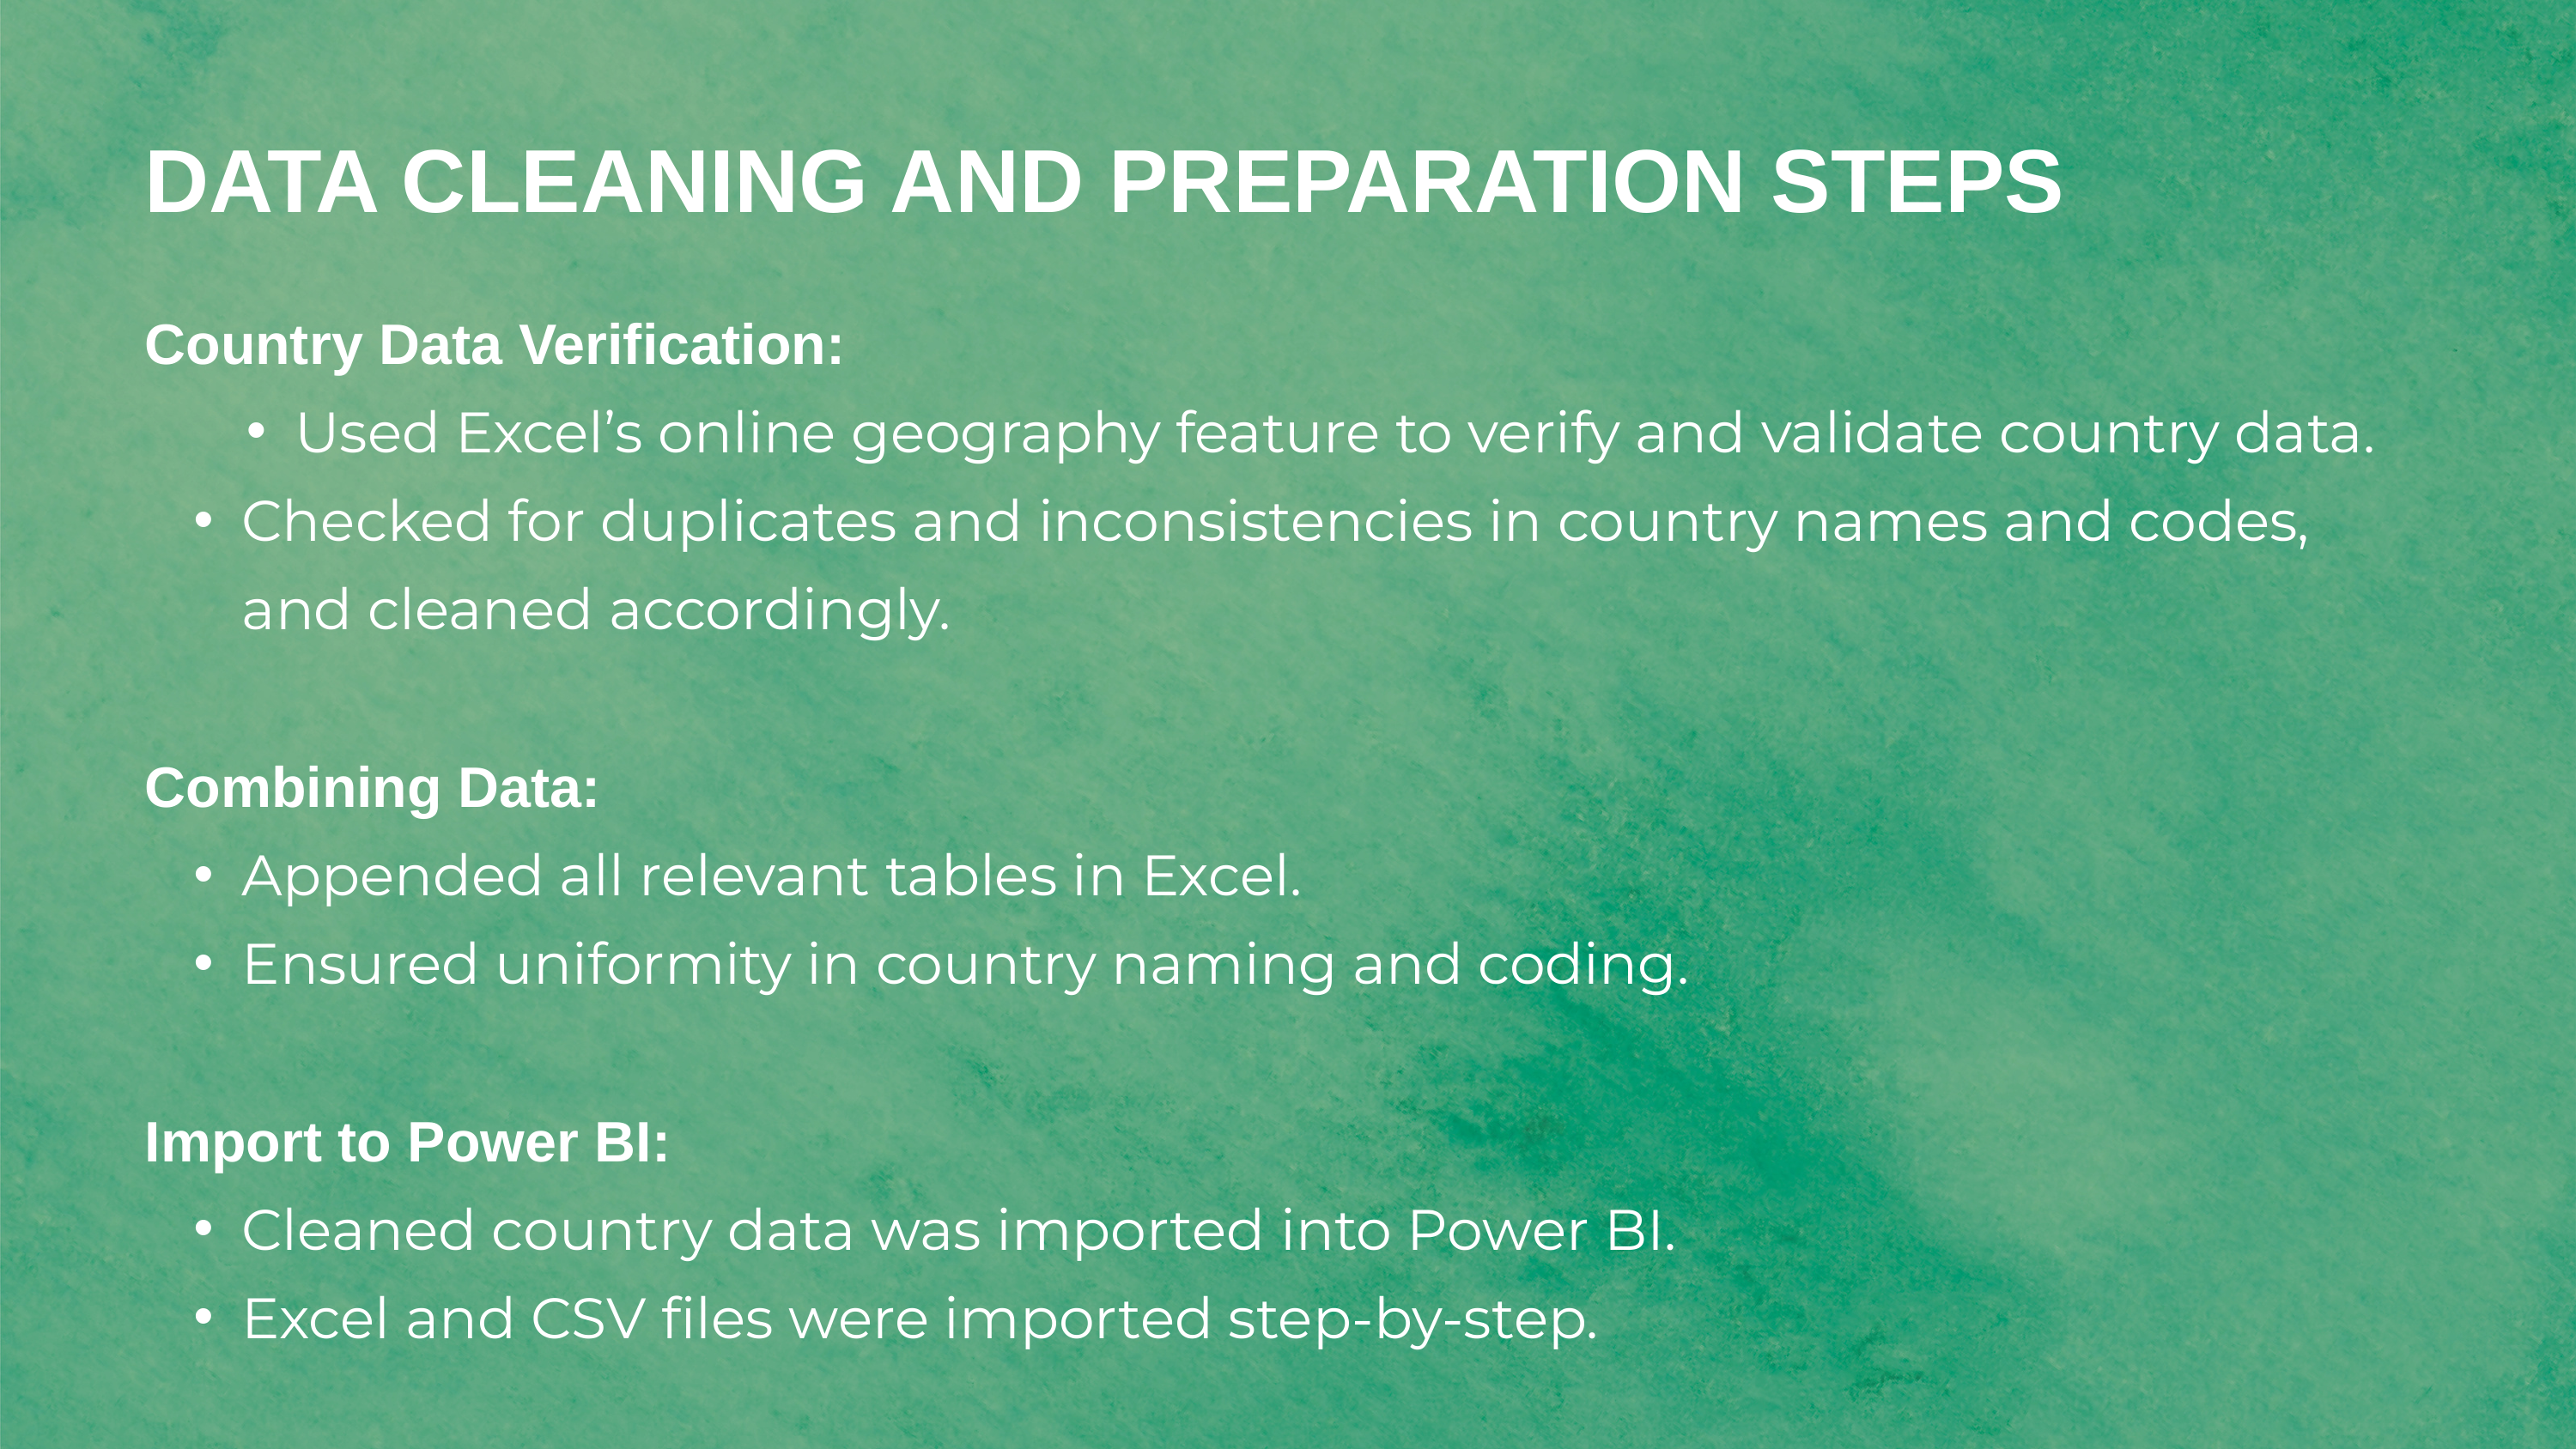

DATA CLEANING AND PREPARATION STEPS
Country Data Verification:
Used Excel’s online geography feature to verify and validate country data.
Checked for duplicates and inconsistencies in country names and codes, and cleaned accordingly.

Combining Data:
Appended all relevant tables in Excel.
Ensured uniformity in country naming and coding.

Import to Power BI:
Cleaned country data was imported into Power BI.
Excel and CSV files were imported step-by-step.